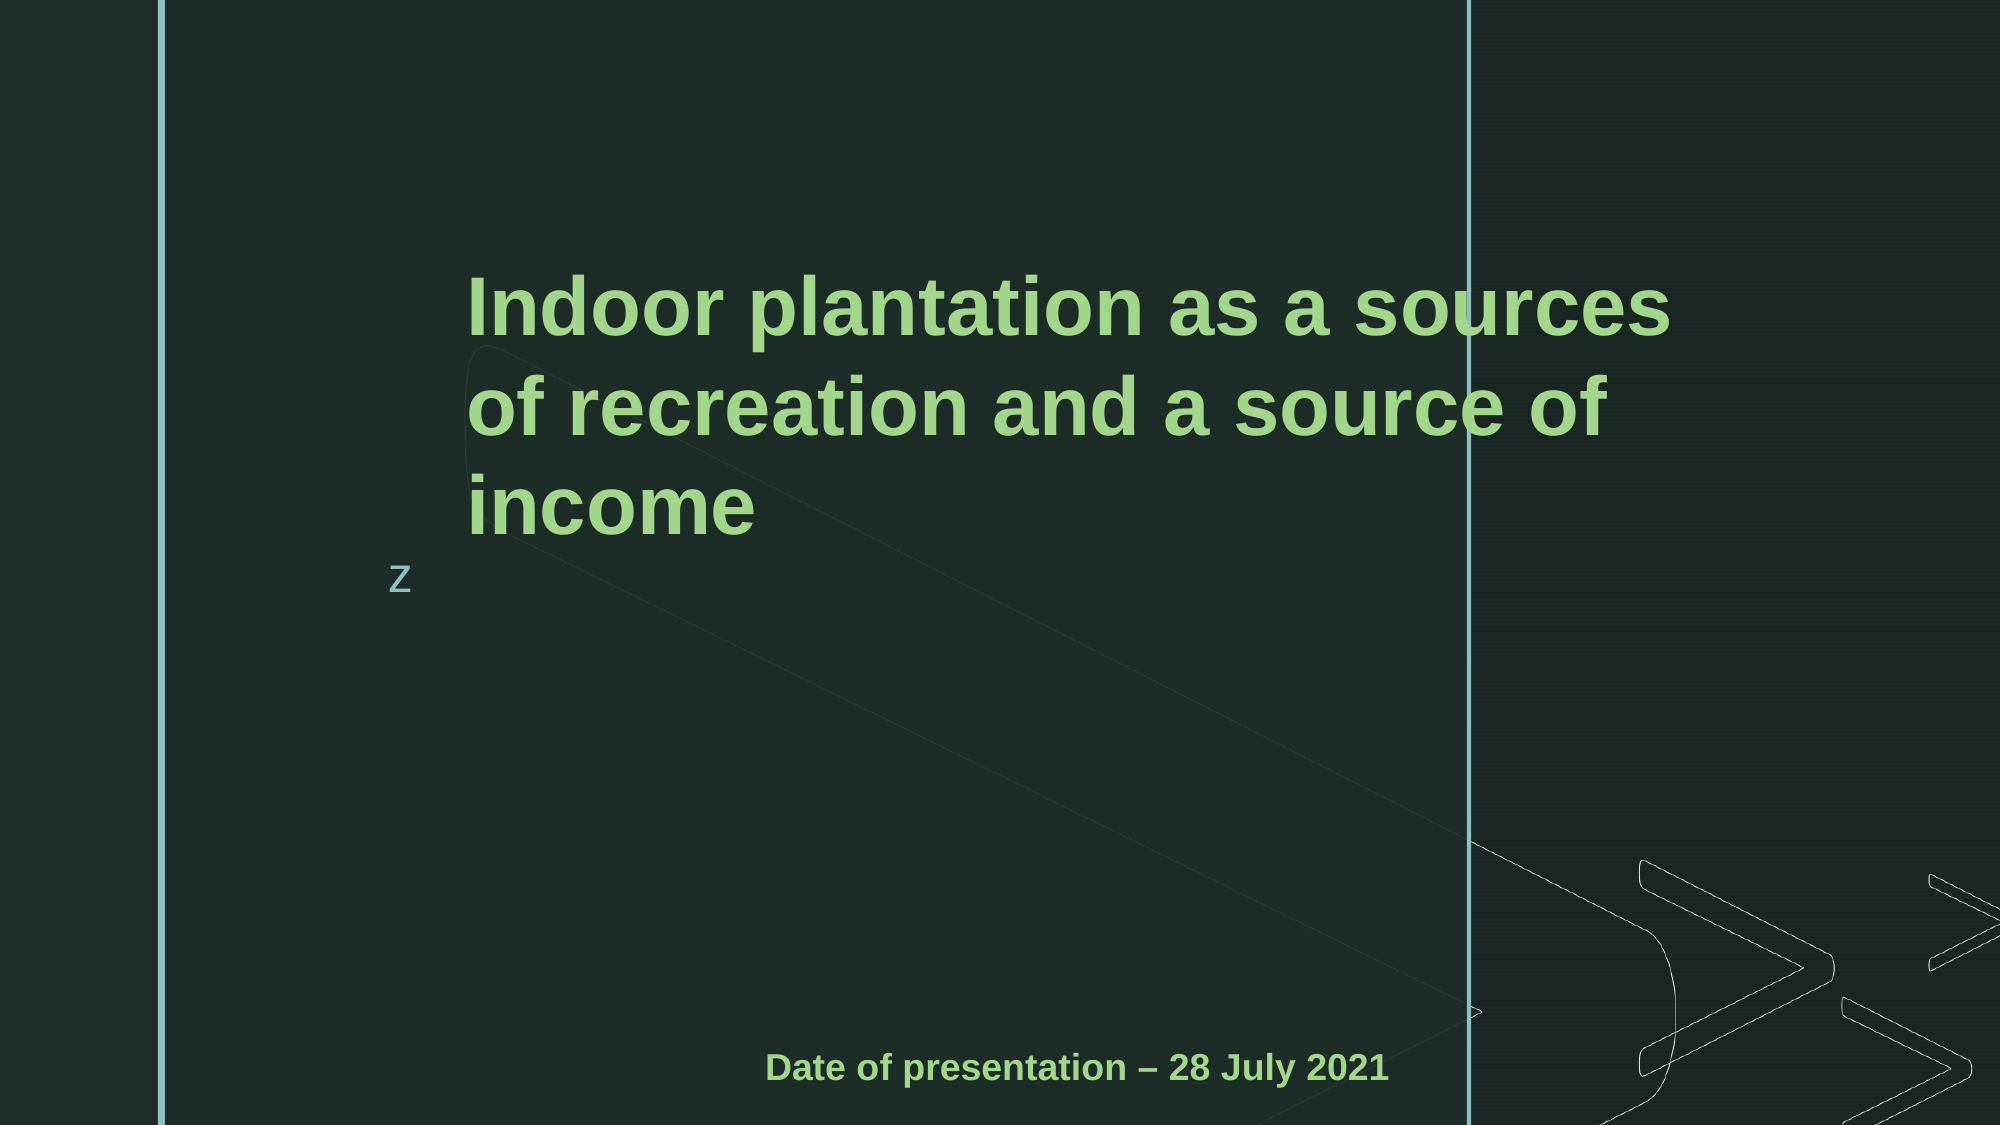

Indoor plantation as a sources of recreation and a source of income
Date of presentation – 28 July 2021